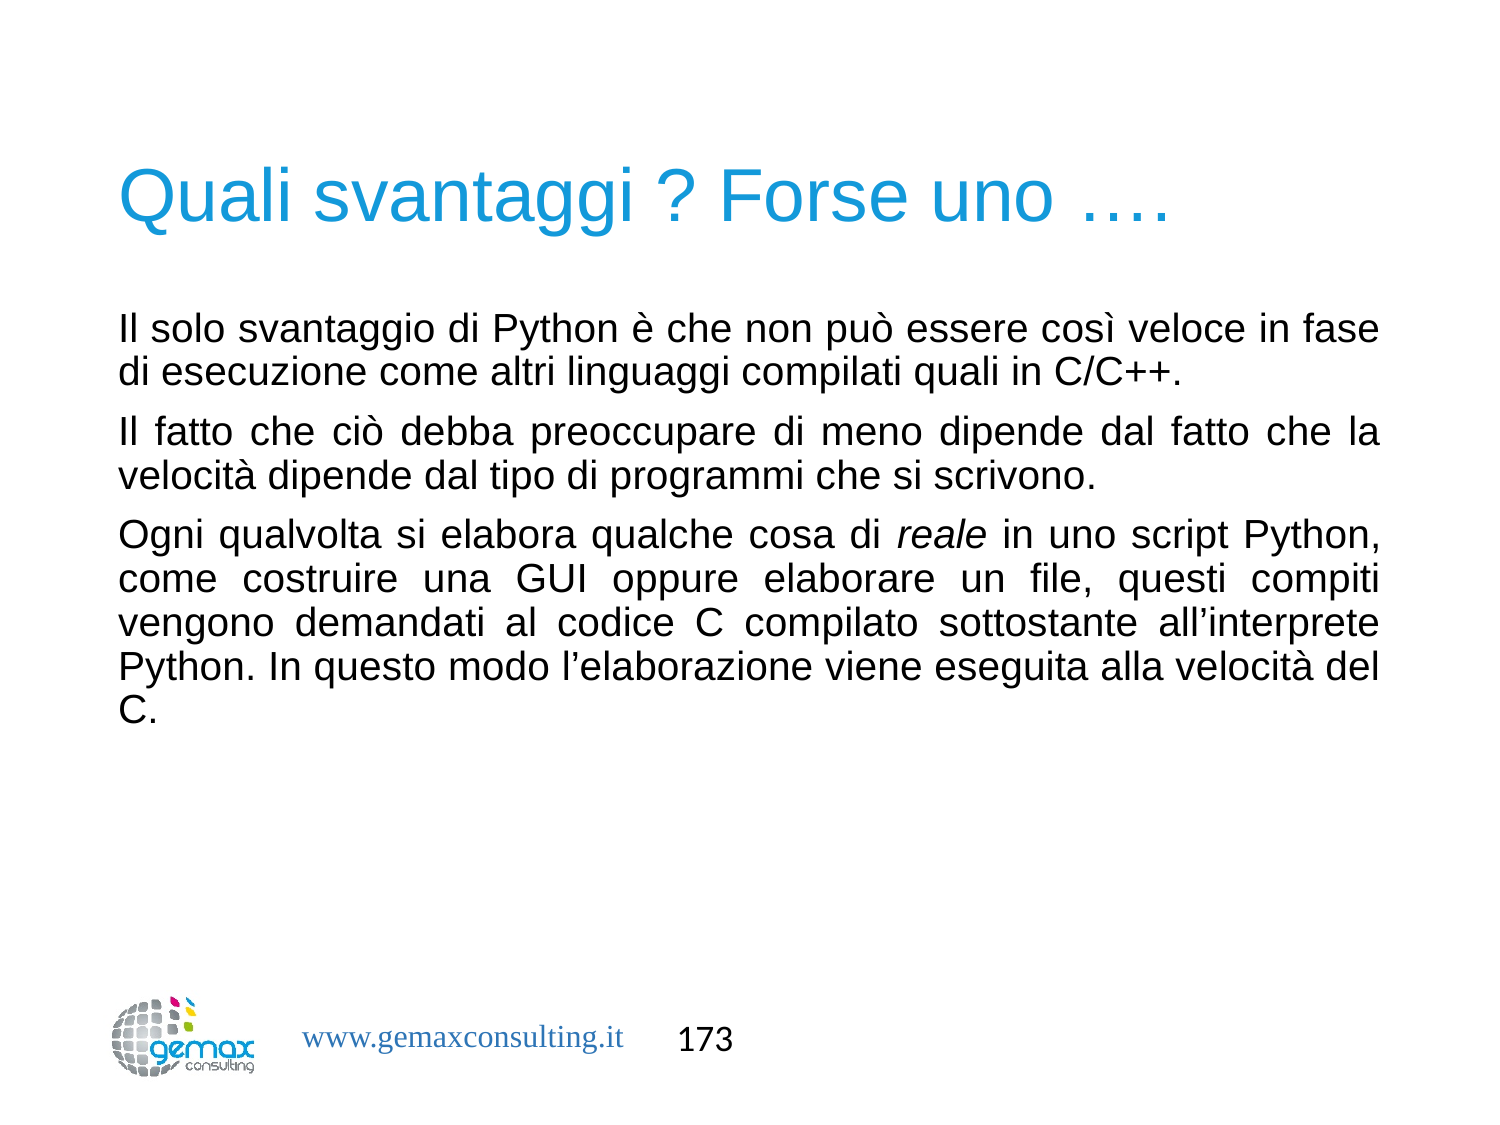

# Quali svantaggi ? Forse uno ….
Il solo svantaggio di Python è che non può essere così veloce in fase di esecuzione come altri linguaggi compilati quali in C/C++.
Il fatto che ciò debba preoccupare di meno dipende dal fatto che la velocità dipende dal tipo di programmi che si scrivono.
Ogni qualvolta si elabora qualche cosa di reale in uno script Python, come costruire una GUI oppure elaborare un file, questi compiti vengono demandati al codice C compilato sottostante all’interprete Python. In questo modo l’elaborazione viene eseguita alla velocità del C.
173